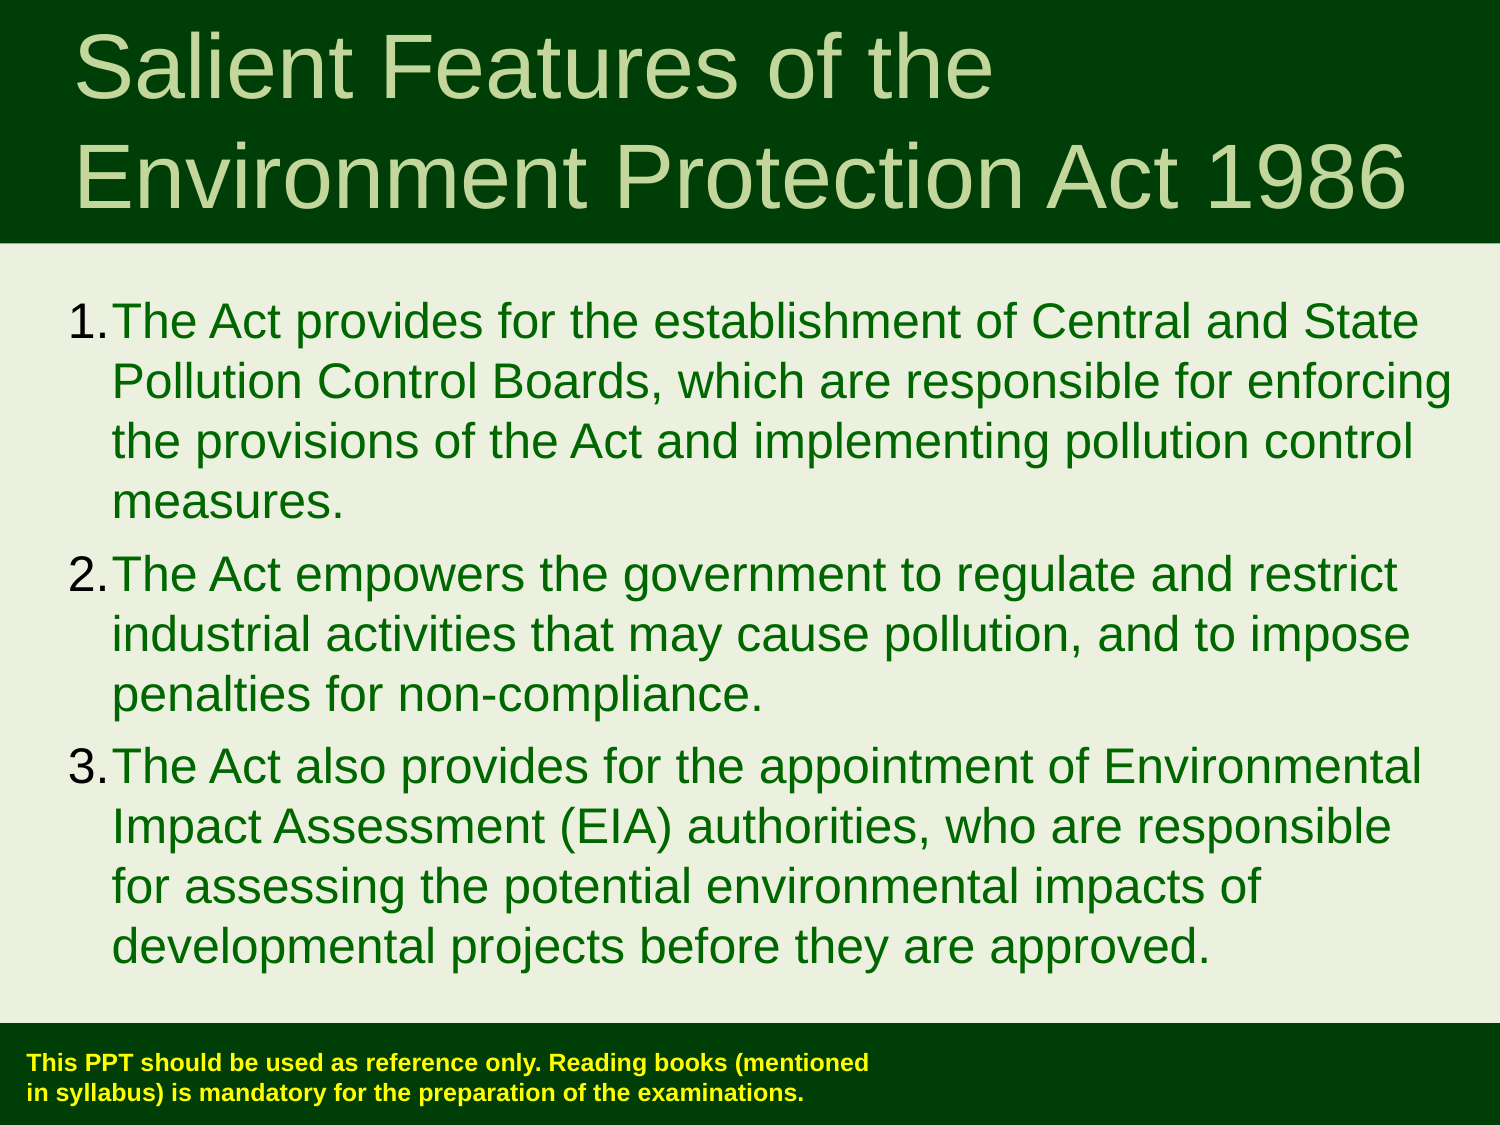

Salient Features of the Environment Protection Act 1986
The Act provides for the establishment of Central and State Pollution Control Boards, which are responsible for enforcing the provisions of the Act and implementing pollution control measures.
The Act empowers the government to regulate and restrict industrial activities that may cause pollution, and to impose penalties for non-compliance.
The Act also provides for the appointment of Environmental Impact Assessment (EIA) authorities, who are responsible for assessing the potential environmental impacts of developmental projects before they are approved.